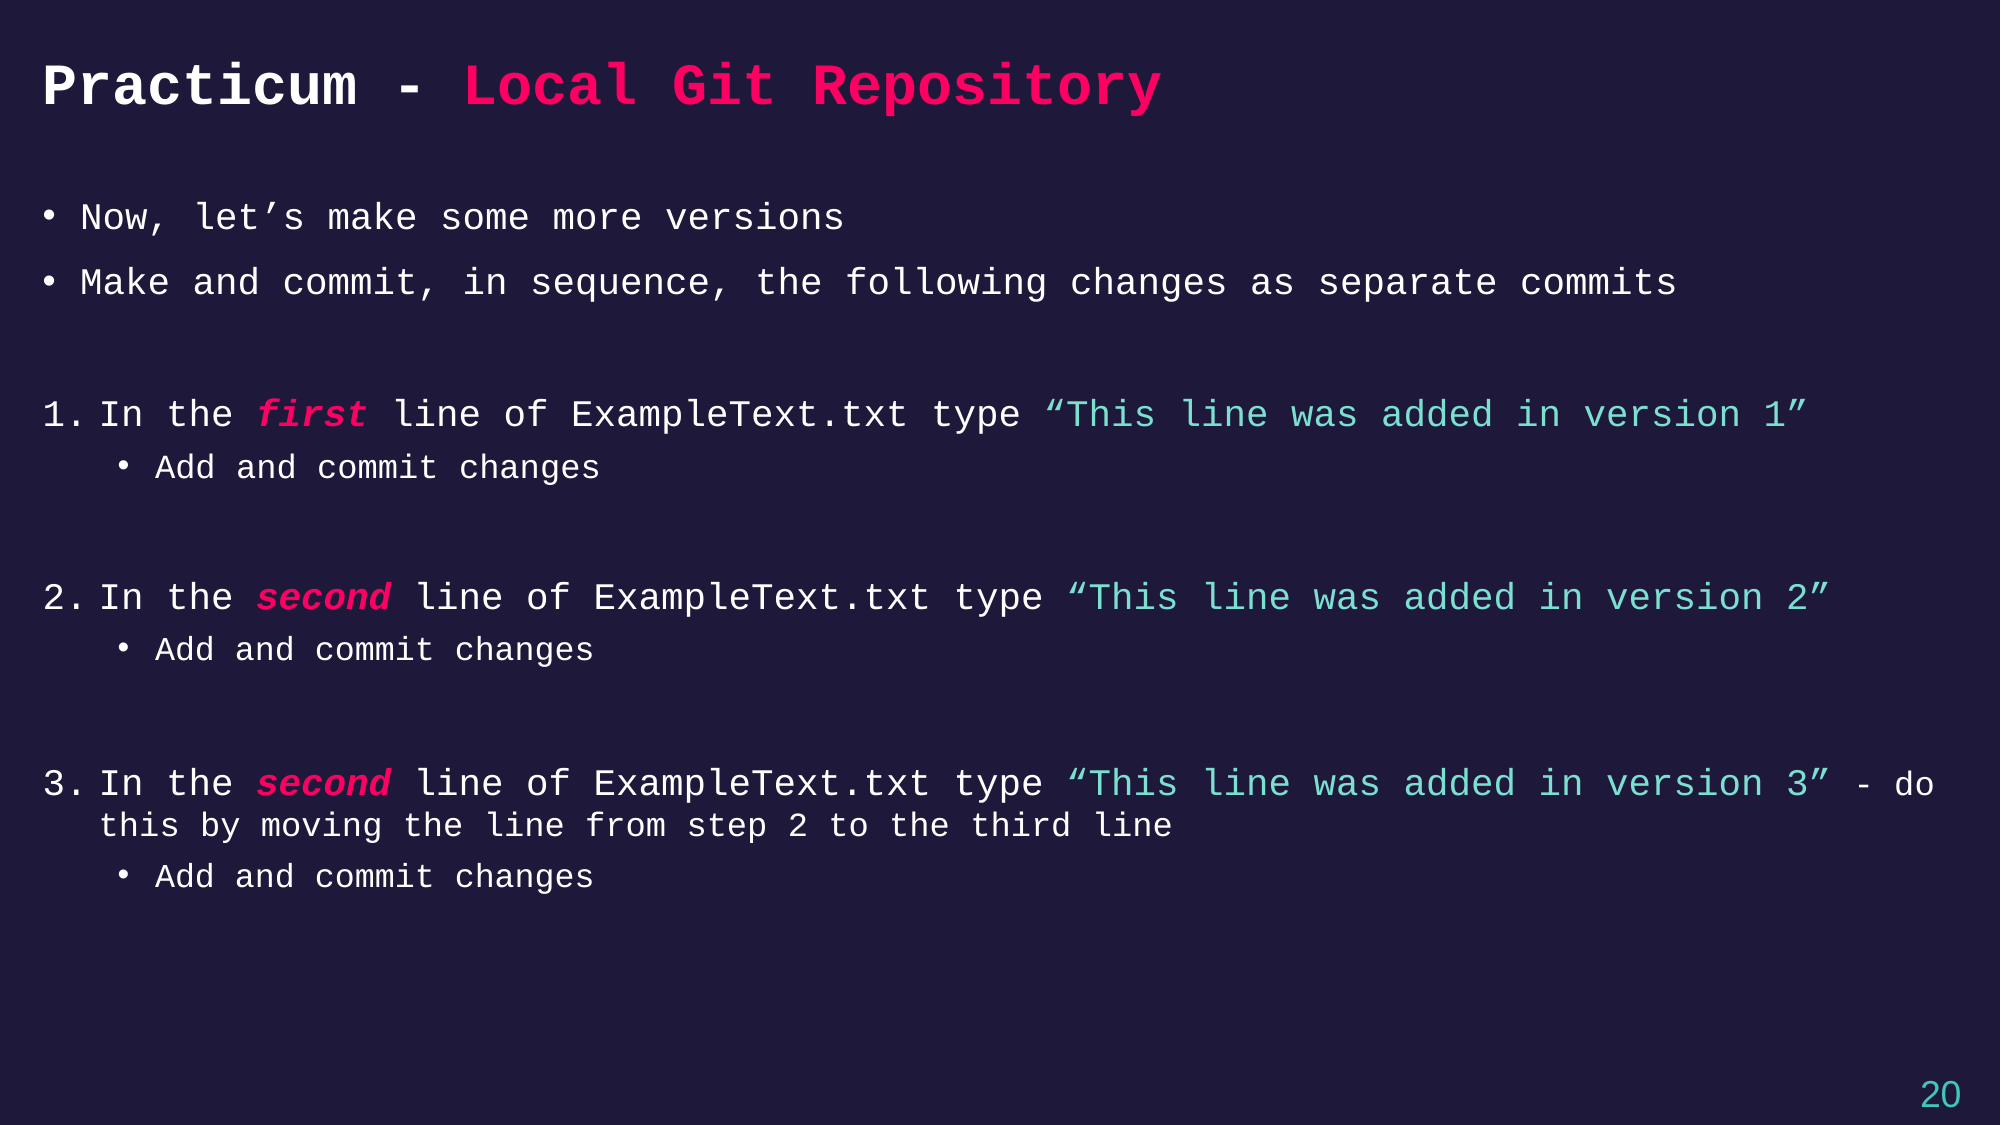

# Practicum - Local Git Repository
Now, let’s make some more versions
Make and commit, in sequence, the following changes as separate commits

In the first line of ExampleText.txt type “This line was added in version 1”
Add and commit changes

In the second line of ExampleText.txt type “This line was added in version 2”
Add and commit changes

In the second line of ExampleText.txt type “This line was added in version 3” - do this by moving the line from step 2 to the third line
Add and commit changes